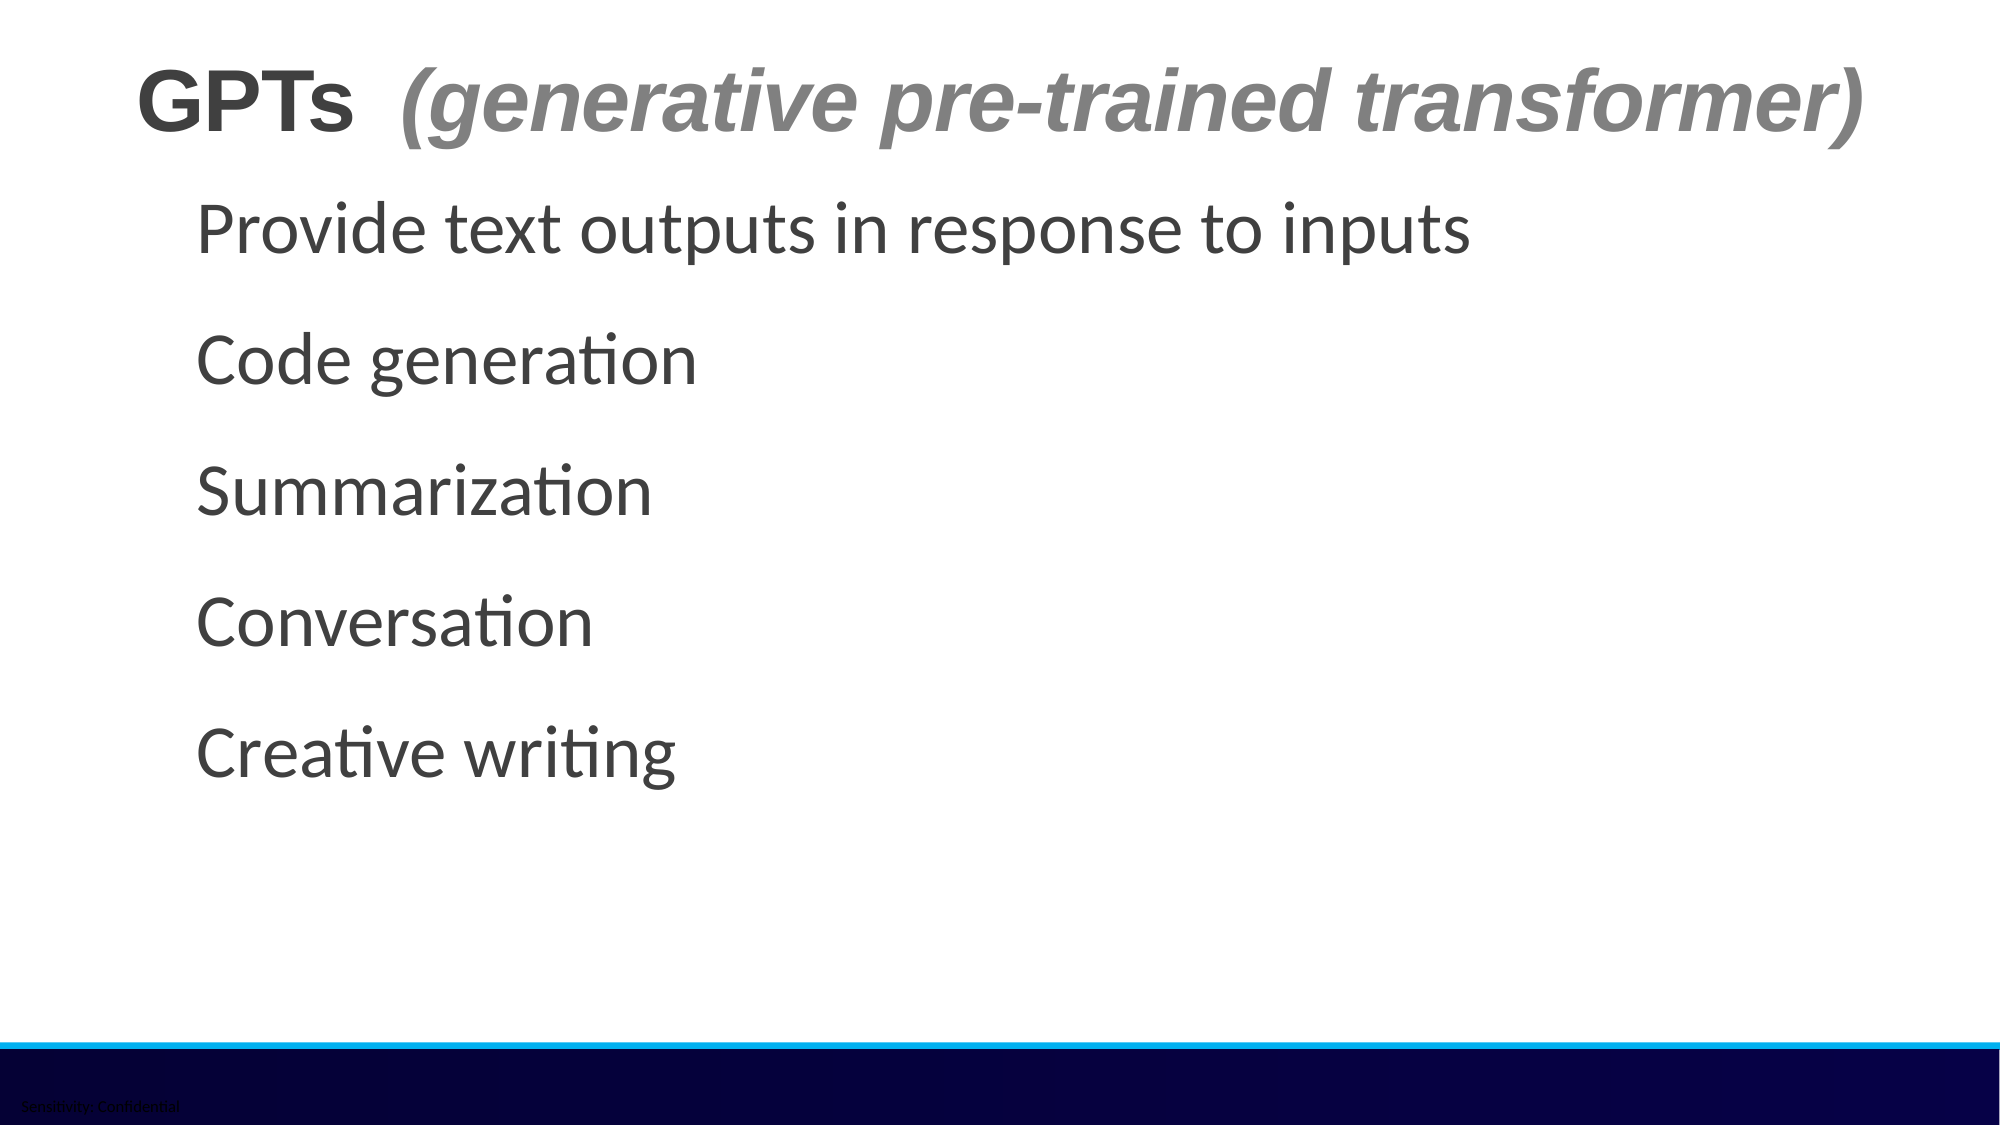

# GPTs 	(generative pre-trained transformer)
Provide text outputs in response to inputs
Code generation
Summarization
Conversation
Creative writing